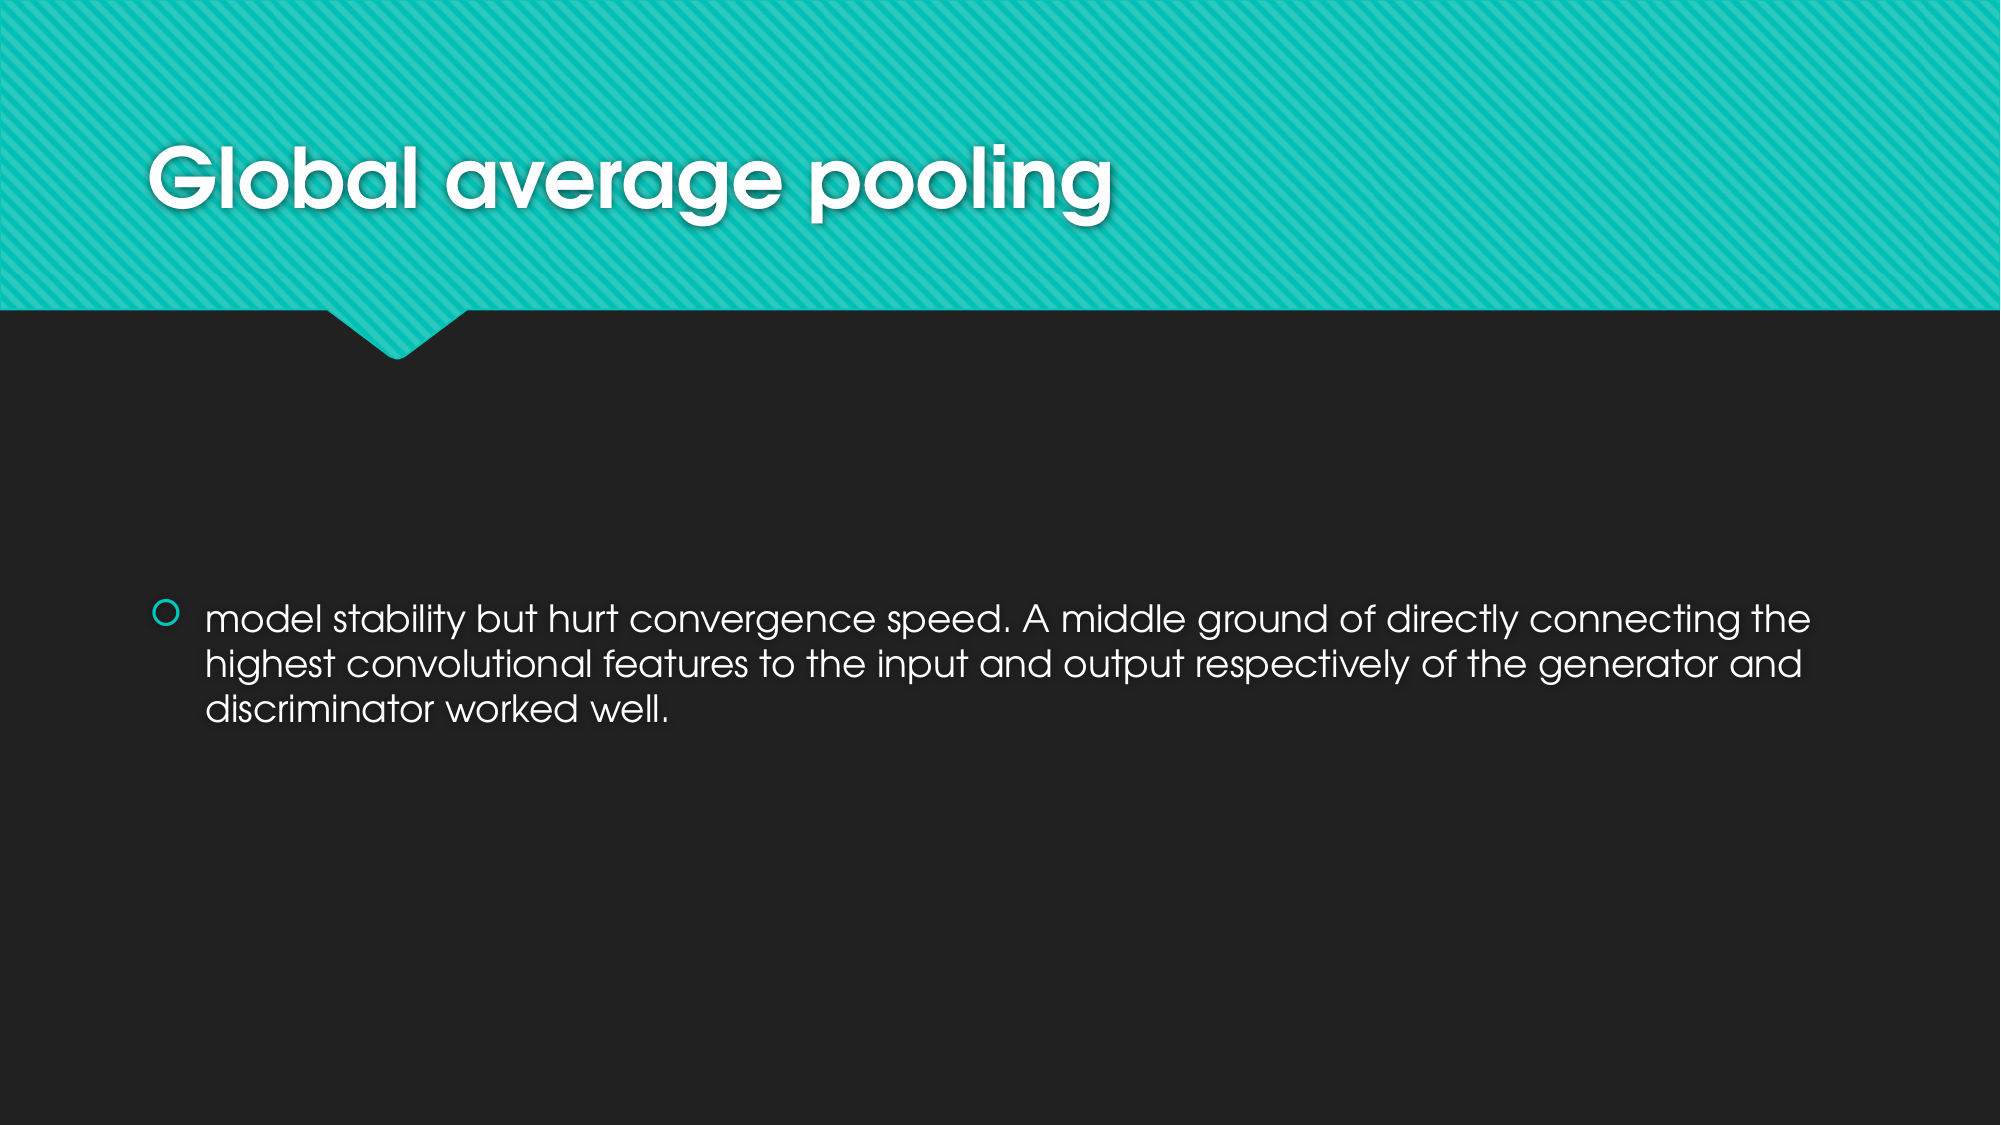

# Global average pooling
model stability but hurt convergence speed. A middle ground of directly connecting the highest convolutional features to the input and output respectively of the generator and discriminator worked well.